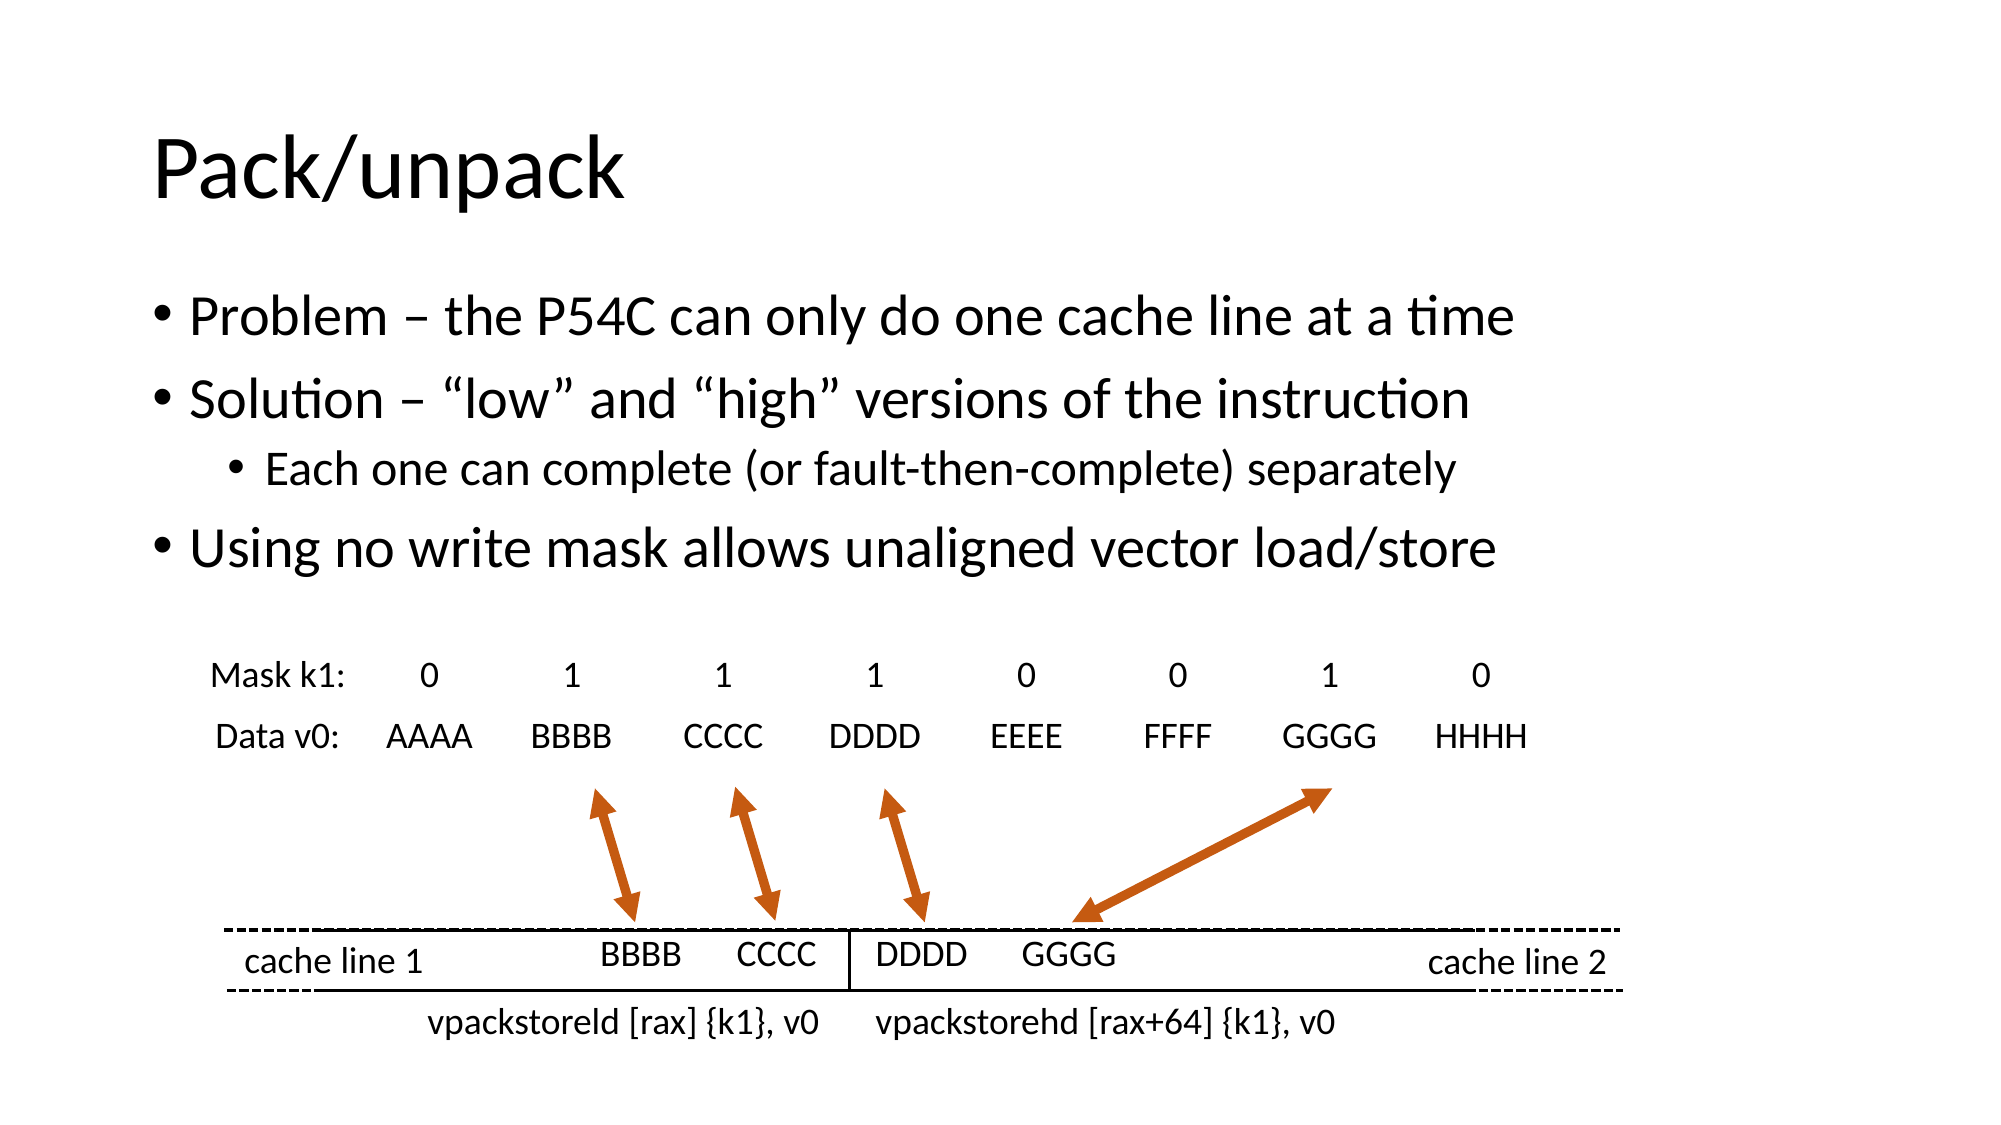

# Pack/unpack
Problem – the P54C can only do one cache line at a time
Solution – “low” and “high” versions of the instruction
Each one can complete (or fault-then-complete) separately
Using no write mask allows unaligned vector load/store

| Mask k1: | 0 | 1 | 1 | 1 | 0 | 0 | 1 | 0 |
| --- | --- | --- | --- | --- | --- | --- | --- | --- |
| Data v0: | AAAA | BBBB | CCCC | DDDD | EEEE | FFFF | GGGG | HHHH |
cache line 1
cache line 2
|  | BBBB | CCCC | DDDD | GGGG |
| --- | --- | --- | --- | --- |
vpackstoreld [rax] {k1}, v0
vpackstorehd [rax+64] {k1}, v0